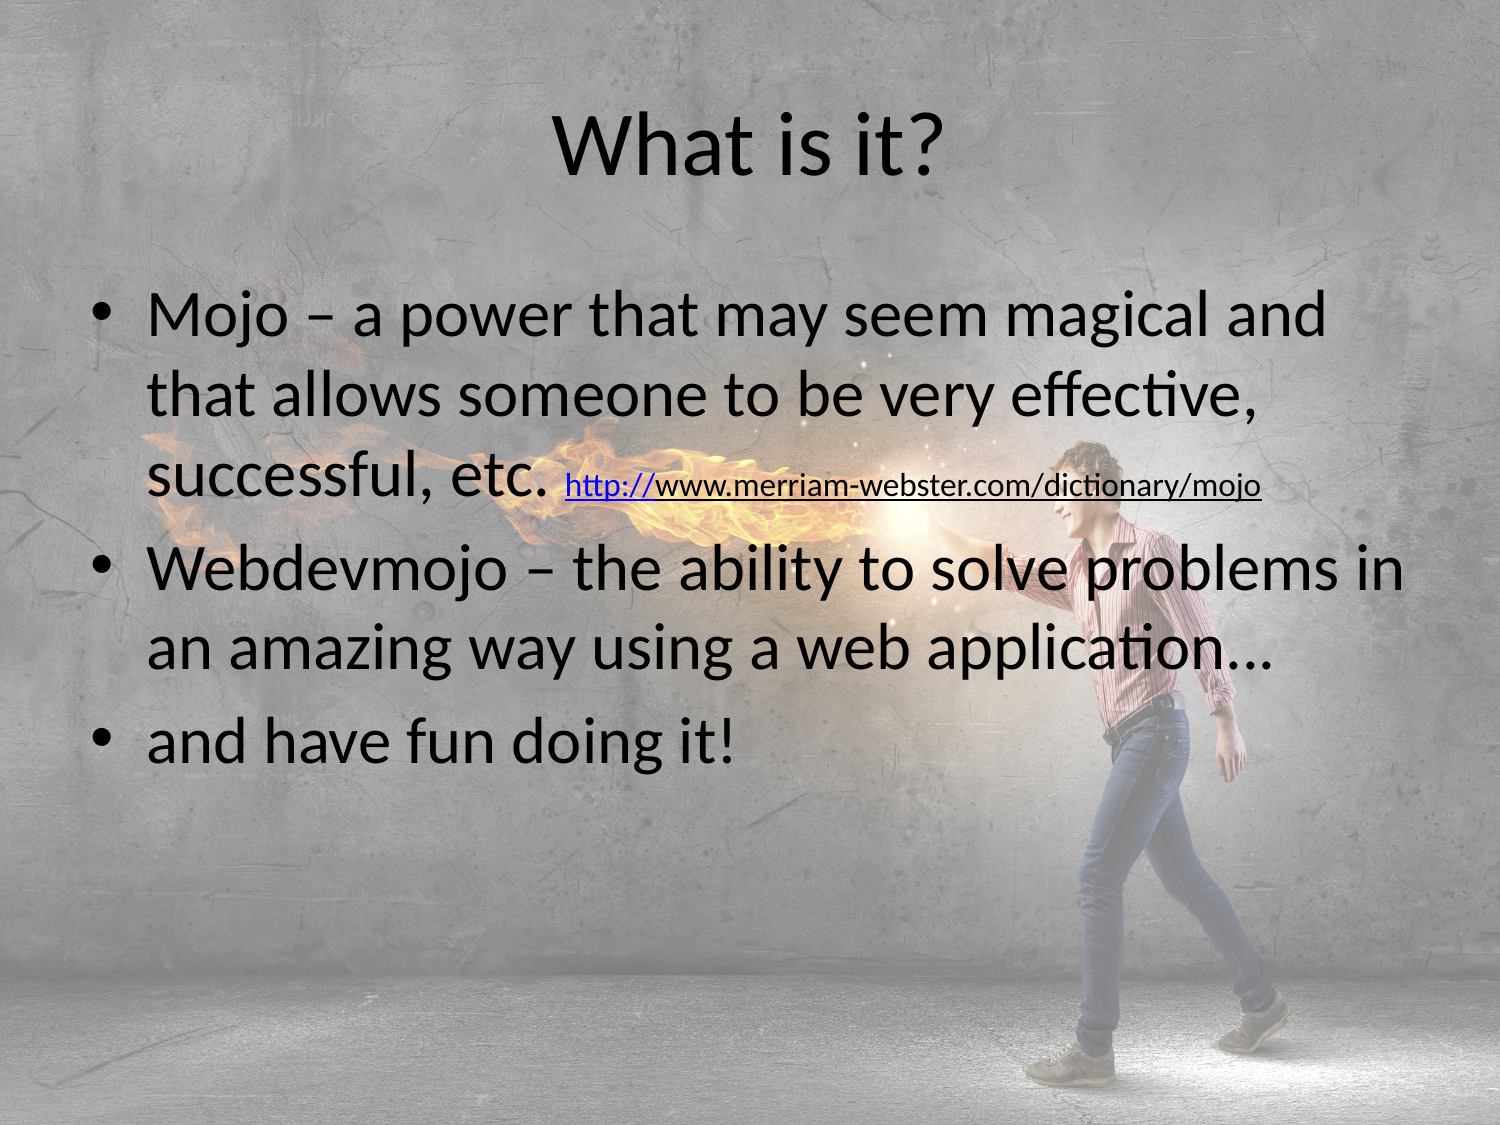

# What is it?
Mojo – a power that may seem magical and that allows someone to be very effective, successful, etc. http://www.merriam-webster.com/dictionary/mojo
Webdevmojo – the ability to solve problems in an amazing way using a web application...
and have fun doing it!